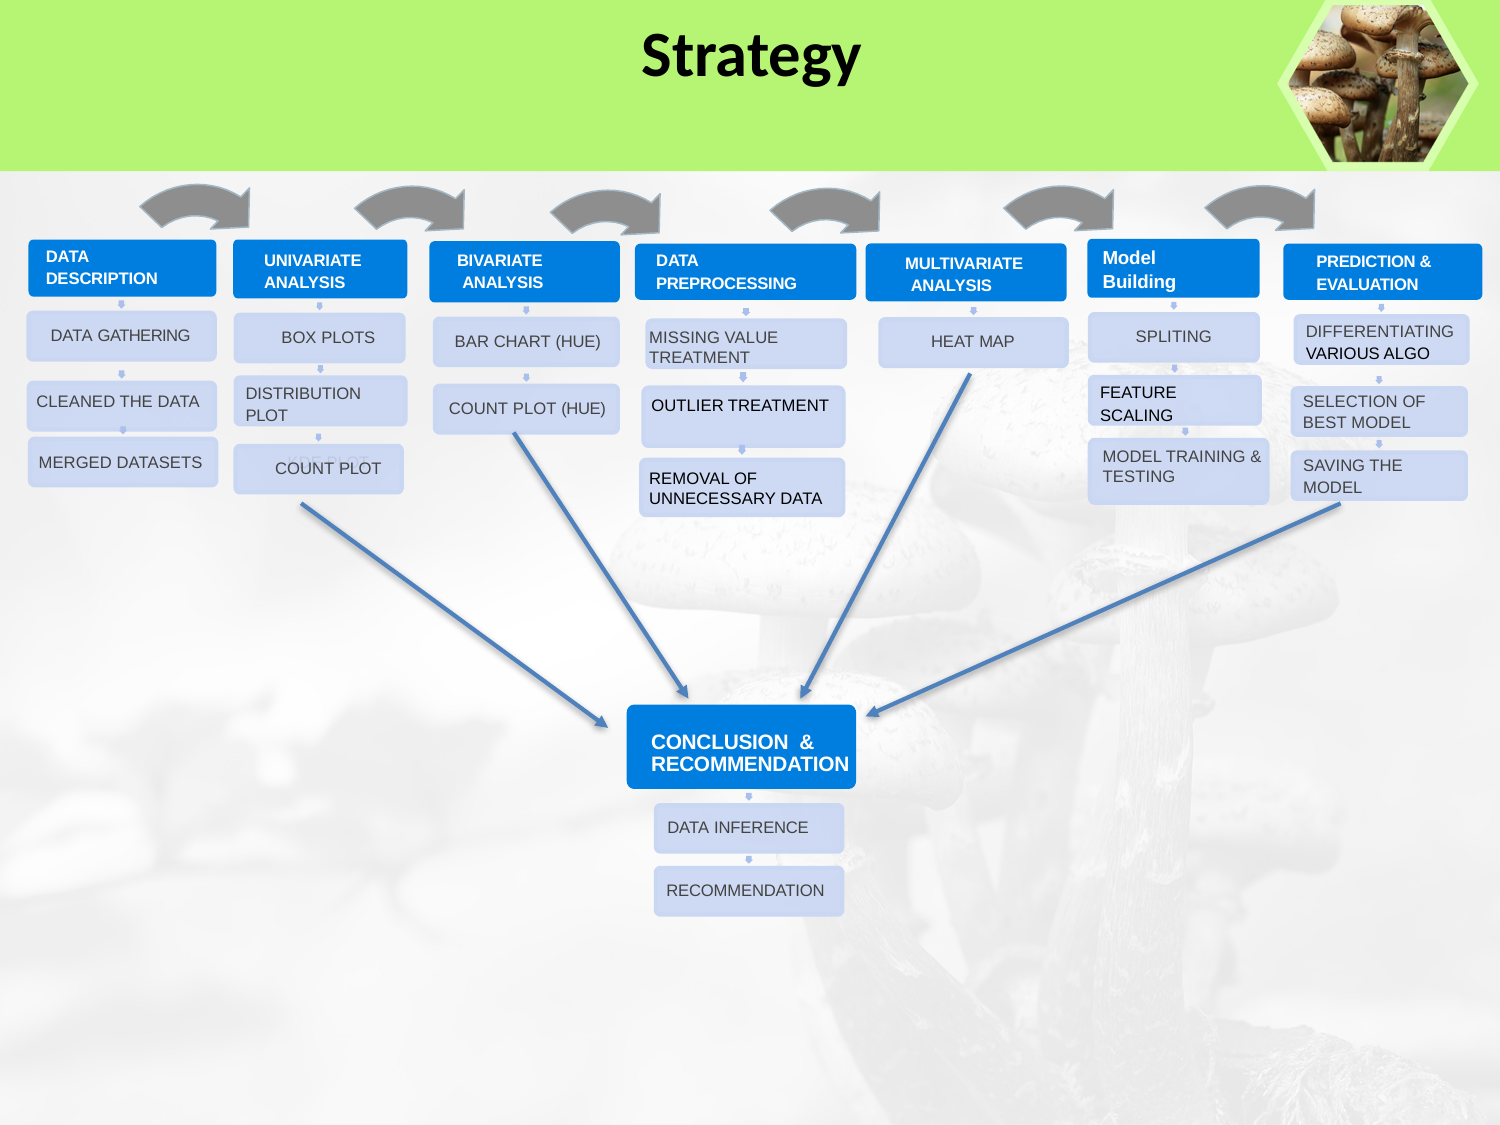

# Strategy

 DATA
 DESCRIPTION

Model
Building
UNIVARIATE
ANALYSIS
BIVARIATE
 ANALYSIS
DATA
PREPROCESSING
PREDICTION &
EVALUATION
MULTIVARIATE
 ANALYSIS

DIFFERENTIATING
VARIOUS ALGO
DATA GATHERING
SPLITING
BOX PLOTS
MISSING VALUE TREATMENT
BAR CHART (HUE)
HEAT MAP

FEATURE
SCALING
DISTRIBUTION
PLOT
SELECTION OF
BEST MODEL
CLEANED THE DATA
OUTLIER TREATMENT
COUNT PLOT (HUE)

MODEL TRAINING & TESTING

MERGED DATASETS
KDE PLOT
SAVING THE
MODEL
COUNT PLOT
REMOVAL OF UNNECESSARY DATA

CONCLUSION  &
RECOMMENDATION

DATA INFERENCE

RECOMMENDATION